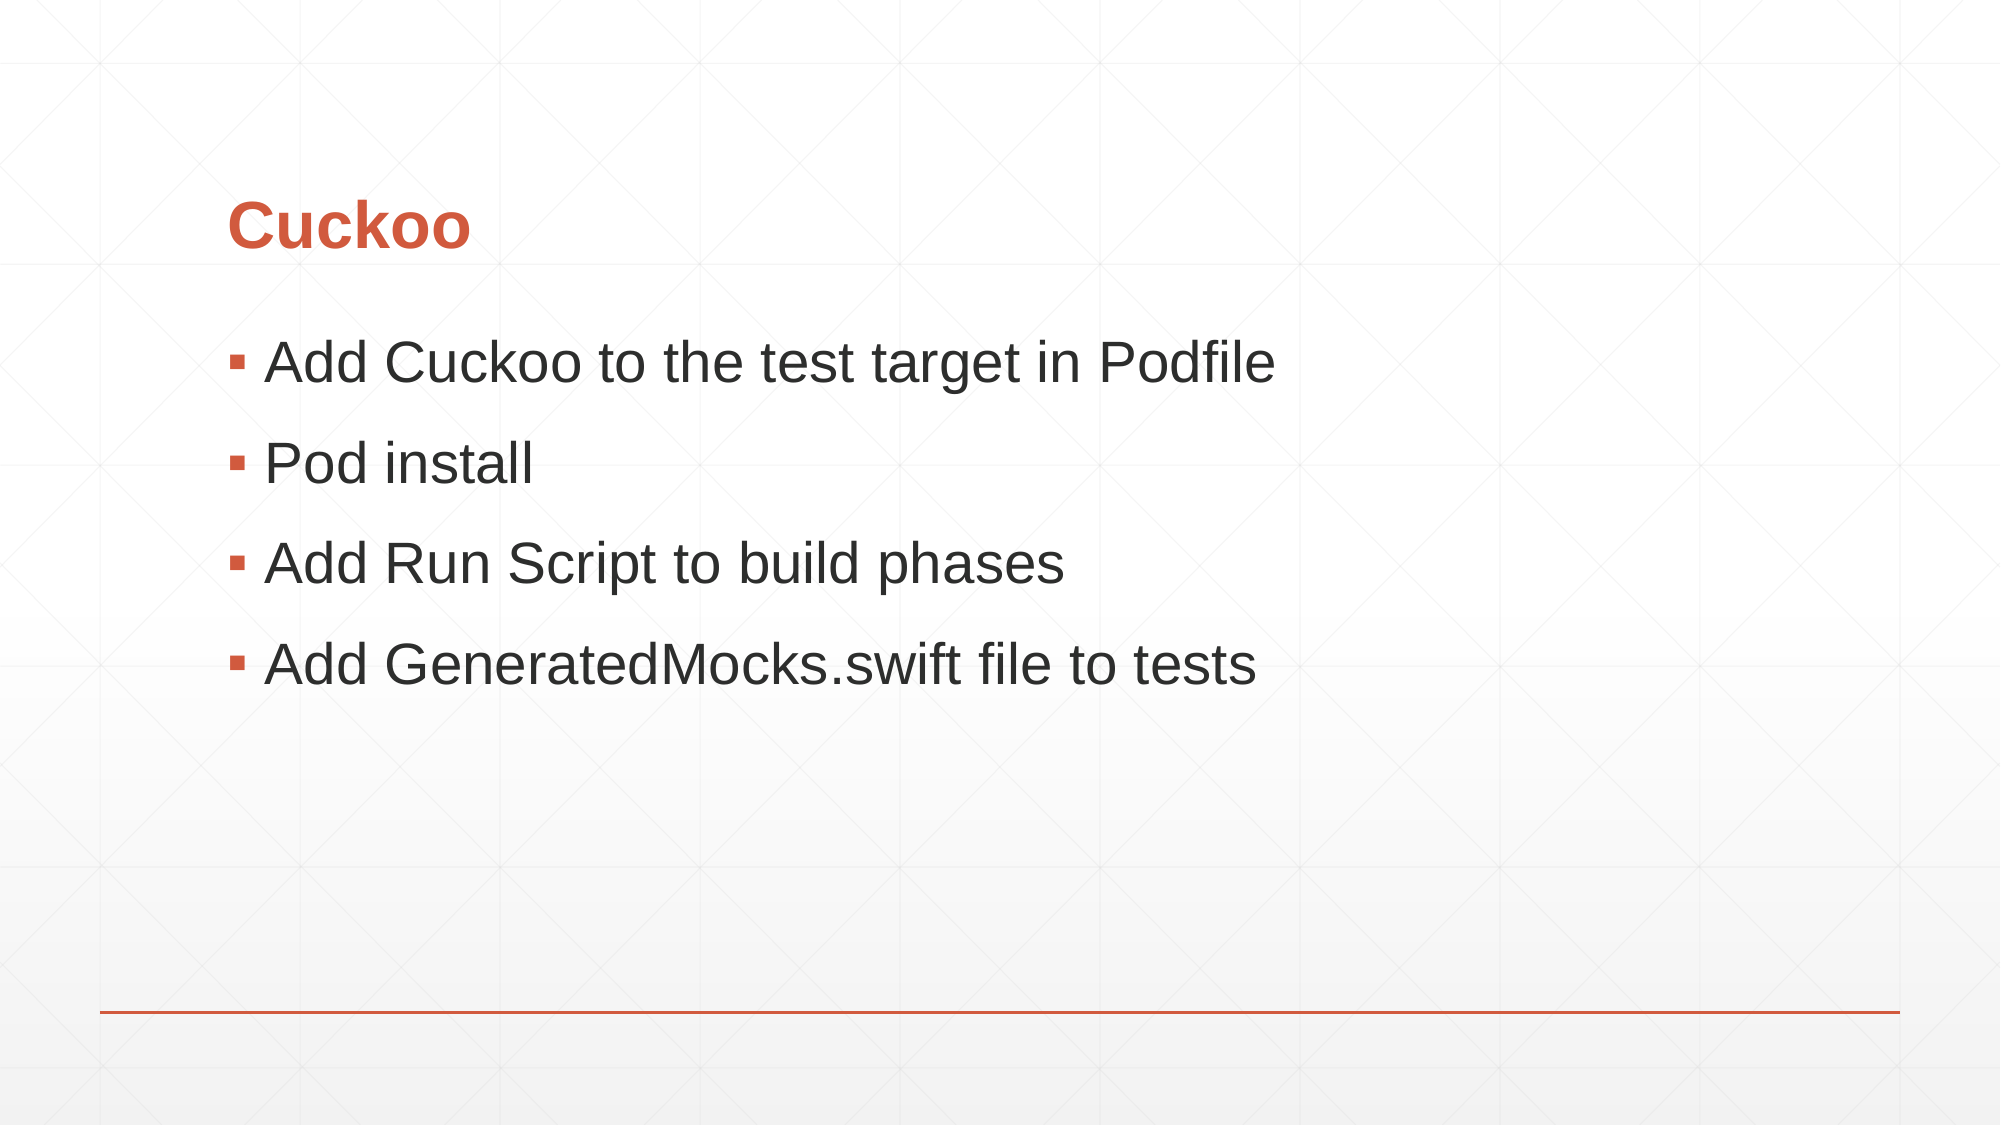

# Cuckoo
Add Cuckoo to the test target in Podfile
Pod install
Add Run Script to build phases
Add GeneratedMocks.swift file to tests